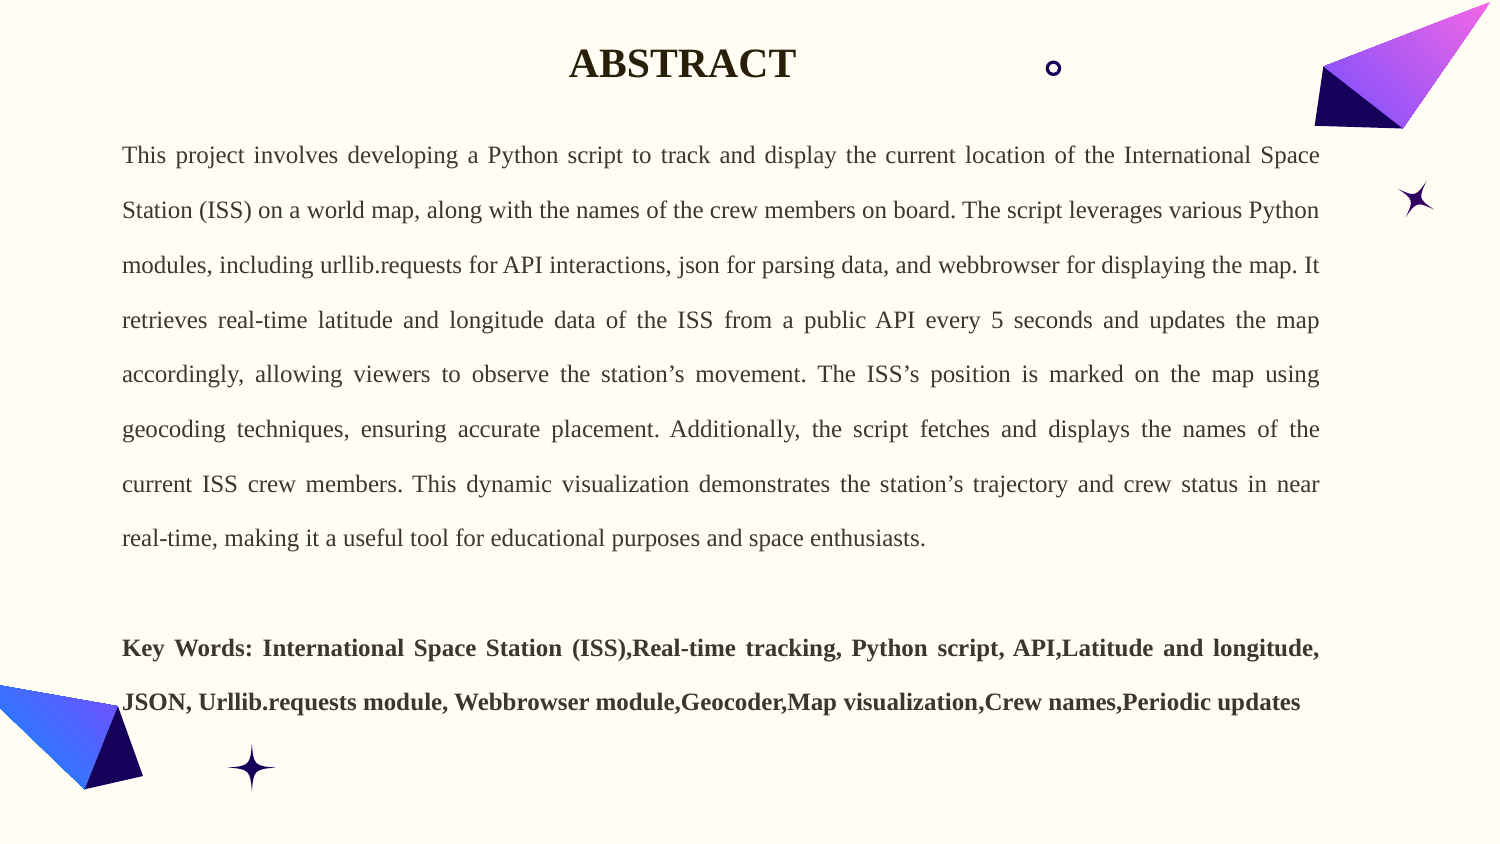

# ABSTRACT
This project involves developing a Python script to track and display the current location of the International Space Station (ISS) on a world map, along with the names of the crew members on board. The script leverages various Python modules, including urllib.requests for API interactions, json for parsing data, and webbrowser for displaying the map. It retrieves real-time latitude and longitude data of the ISS from a public API every 5 seconds and updates the map accordingly, allowing viewers to observe the station’s movement. The ISS’s position is marked on the map using geocoding techniques, ensuring accurate placement. Additionally, the script fetches and displays the names of the current ISS crew members. This dynamic visualization demonstrates the station’s trajectory and crew status in near real-time, making it a useful tool for educational purposes and space enthusiasts.

Key Words: International Space Station (ISS),Real-time tracking, Python script, API,Latitude and longitude, JSON, Urllib.requests module, Webbrowser module,Geocoder,Map visualization,Crew names,Periodic updates